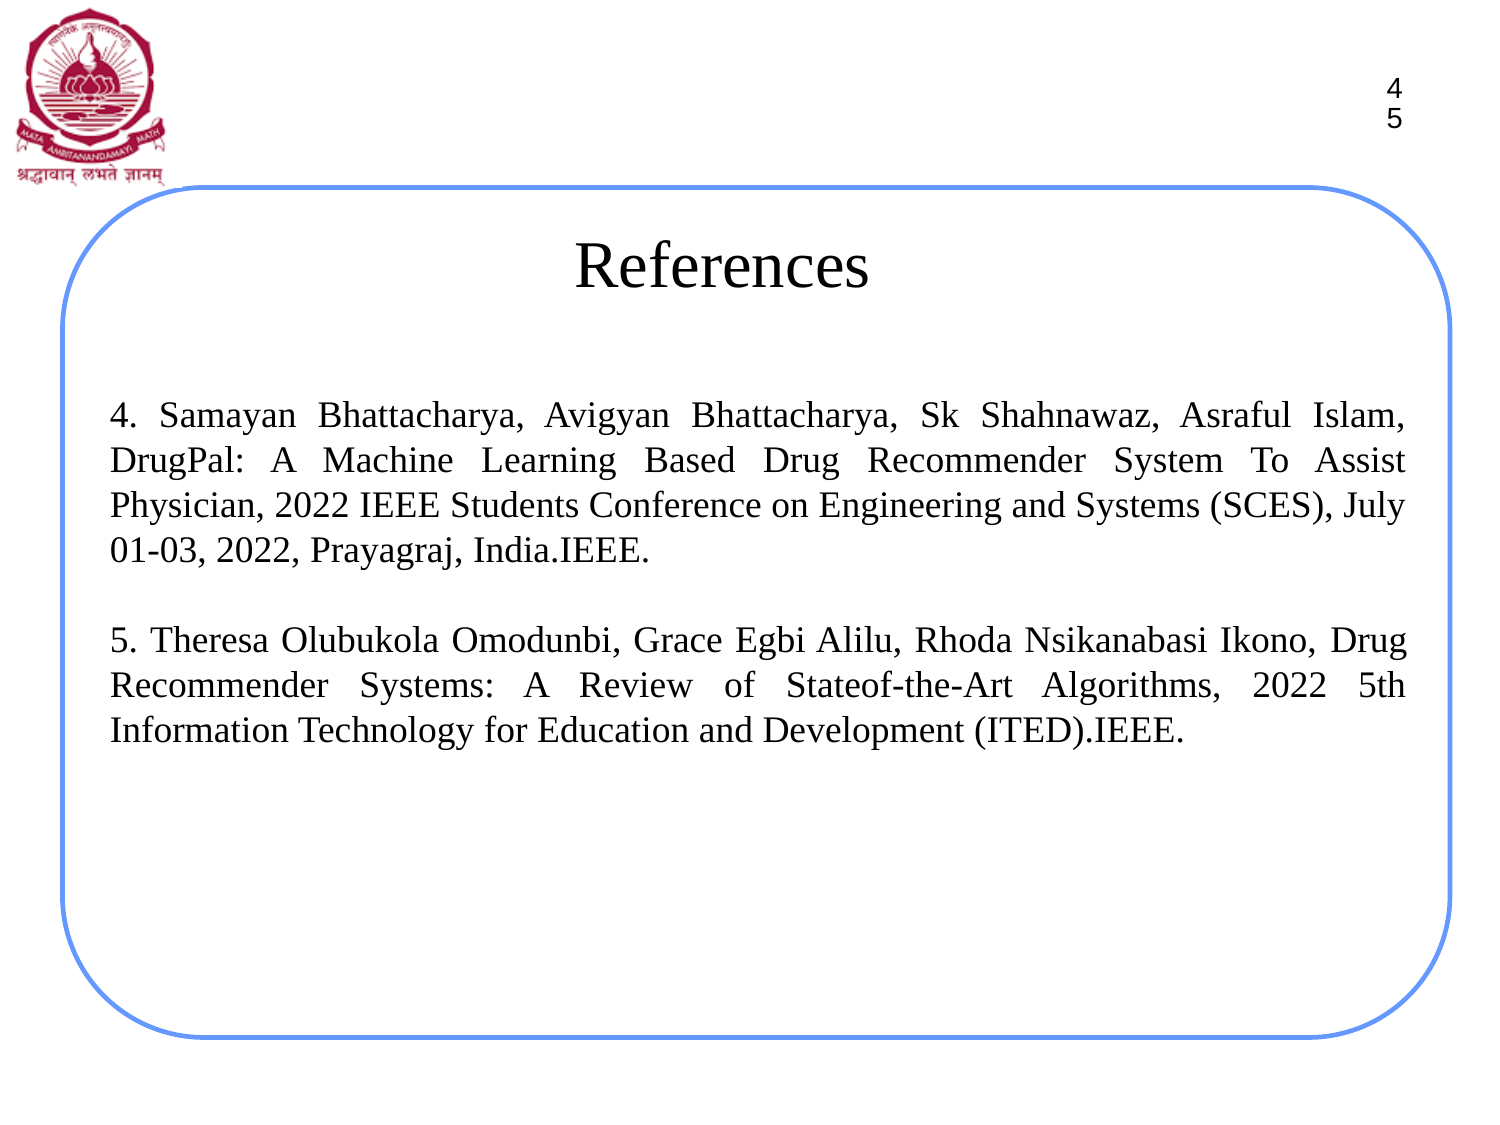

45
# References
4. Samayan Bhattacharya, Avigyan Bhattacharya, Sk Shahnawaz, Asraful Islam, DrugPal: A Machine Learning Based Drug Recommender System To Assist Physician, 2022 IEEE Students Conference on Engineering and Systems (SCES), July 01-03, 2022, Prayagraj, India.IEEE.

5. Theresa Olubukola Omodunbi, Grace Egbi Alilu, Rhoda Nsikanabasi Ikono, Drug Recommender Systems: A Review of Stateof-the-Art Algorithms, 2022 5th Information Technology for Education and Development (ITED).IEEE.